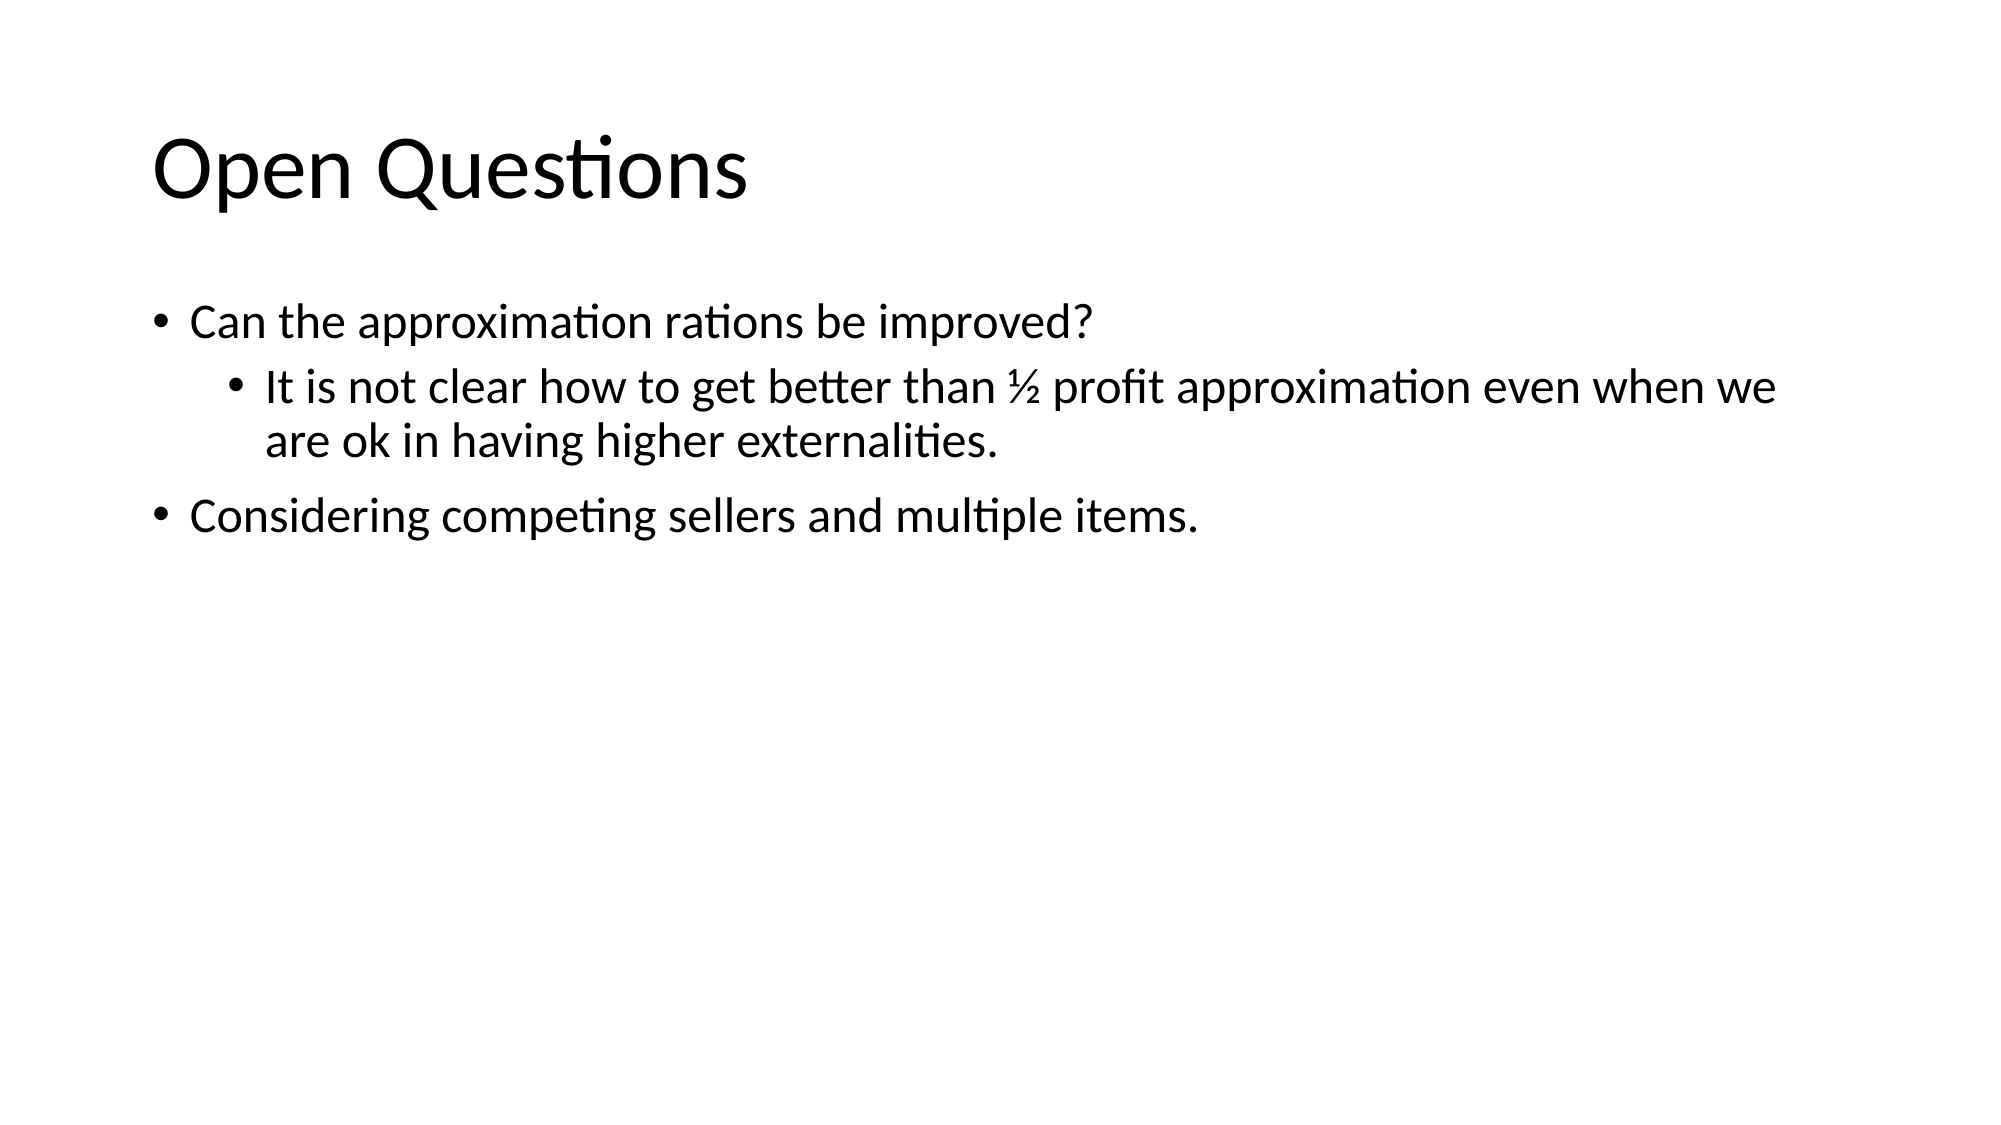

# Open Questions
Can the approximation rations be improved?
It is not clear how to get better than ½ profit approximation even when we are ok in having higher externalities.
Considering competing sellers and multiple items.